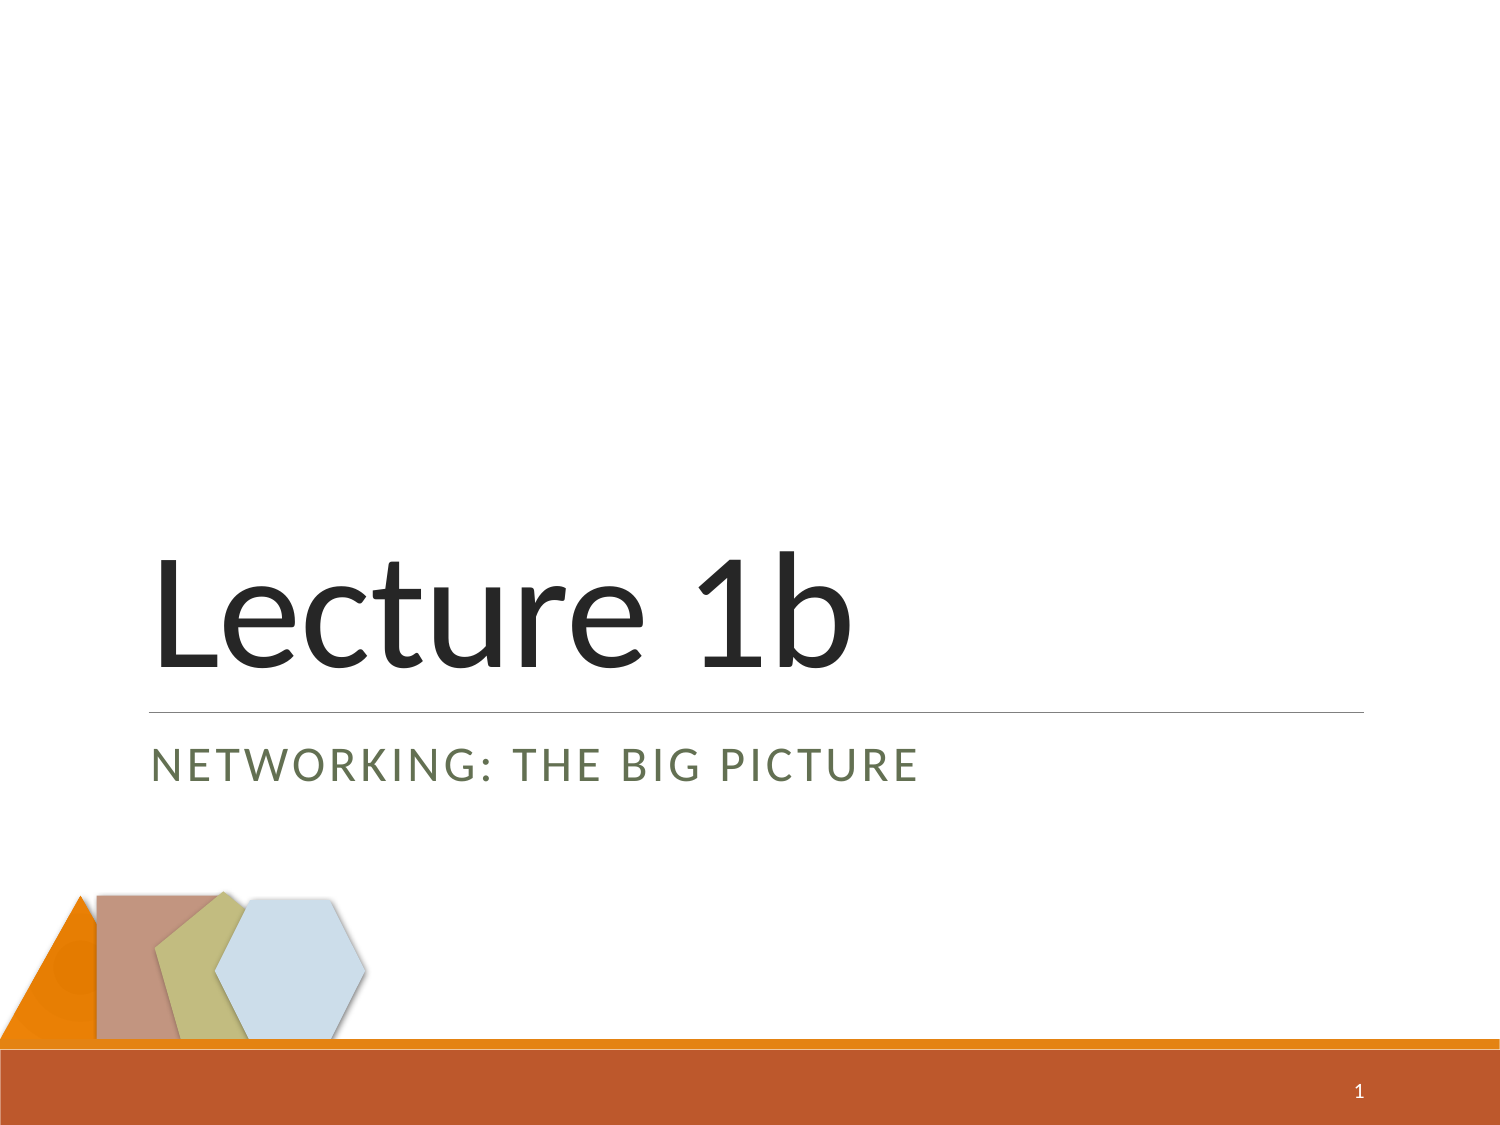

# Lecture 1b
Networking: The Big Picture
1